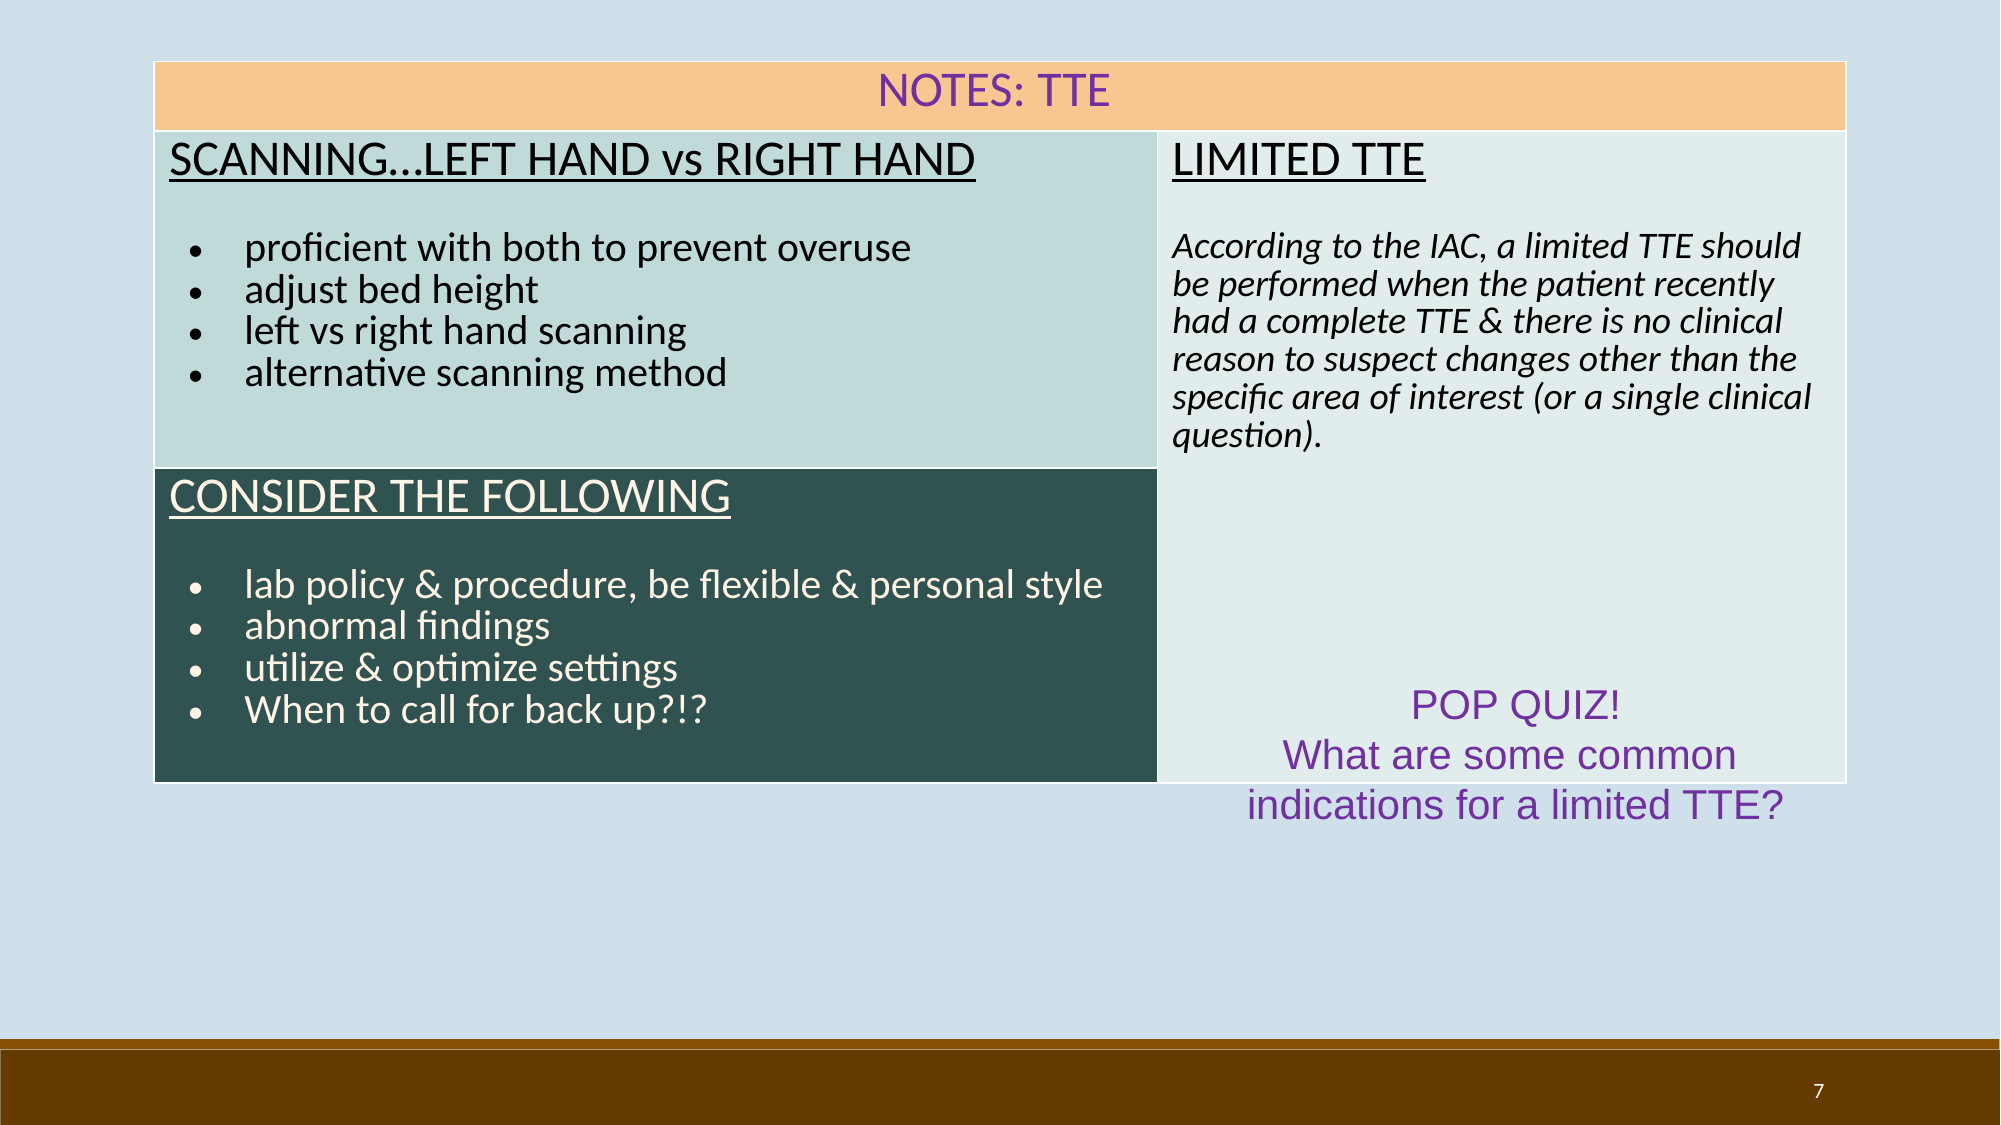

| NOTES: TTE |  |
| --- | --- |
| SCANNING…LEFT HAND vs RIGHT HAND proficient with both to prevent overuse adjust bed height left vs right hand scanning alternative scanning method | LIMITED TTE According to the IAC, a limited TTE should be performed when the patient recently had a complete TTE & there is no clinical reason to suspect changes other than the specific area of interest (or a single clinical question). |
| CONSIDER THE FOLLOWING lab policy & procedure, be flexible & personal style abnormal findings utilize & optimize settings When to call for back up?!? |  |
POP QUIZ!
What are some common
indications for a limited TTE?
7